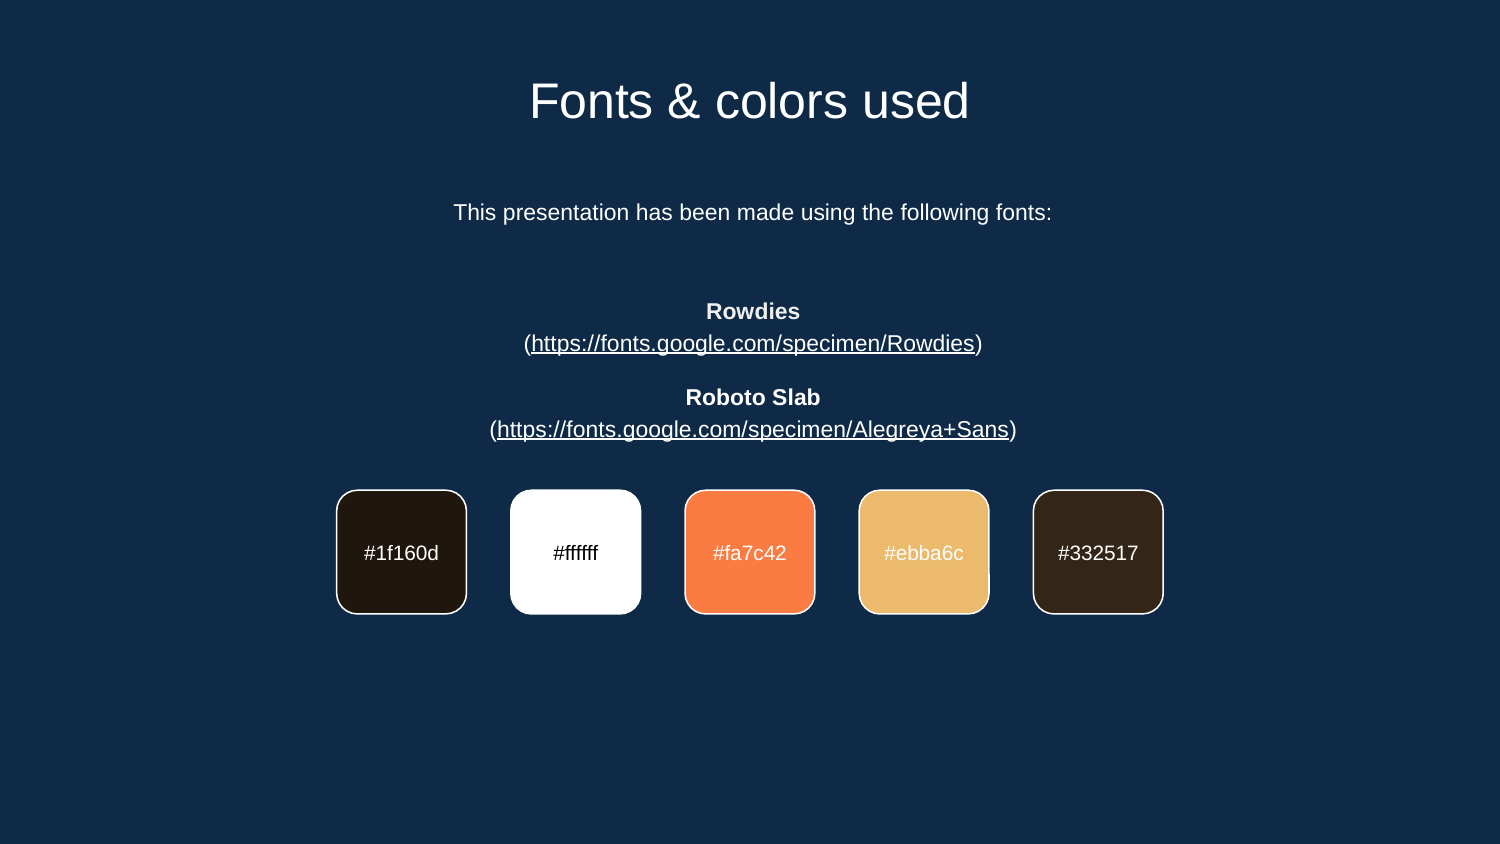

# Fonts & colors used
This presentation has been made using the following fonts:

Rowdies
(https://fonts.google.com/specimen/Rowdies)

Roboto Slab
(https://fonts.google.com/specimen/Alegreya+Sans)

#1f160d
#ffffff
#fa7c42
#ebba6c
#332517